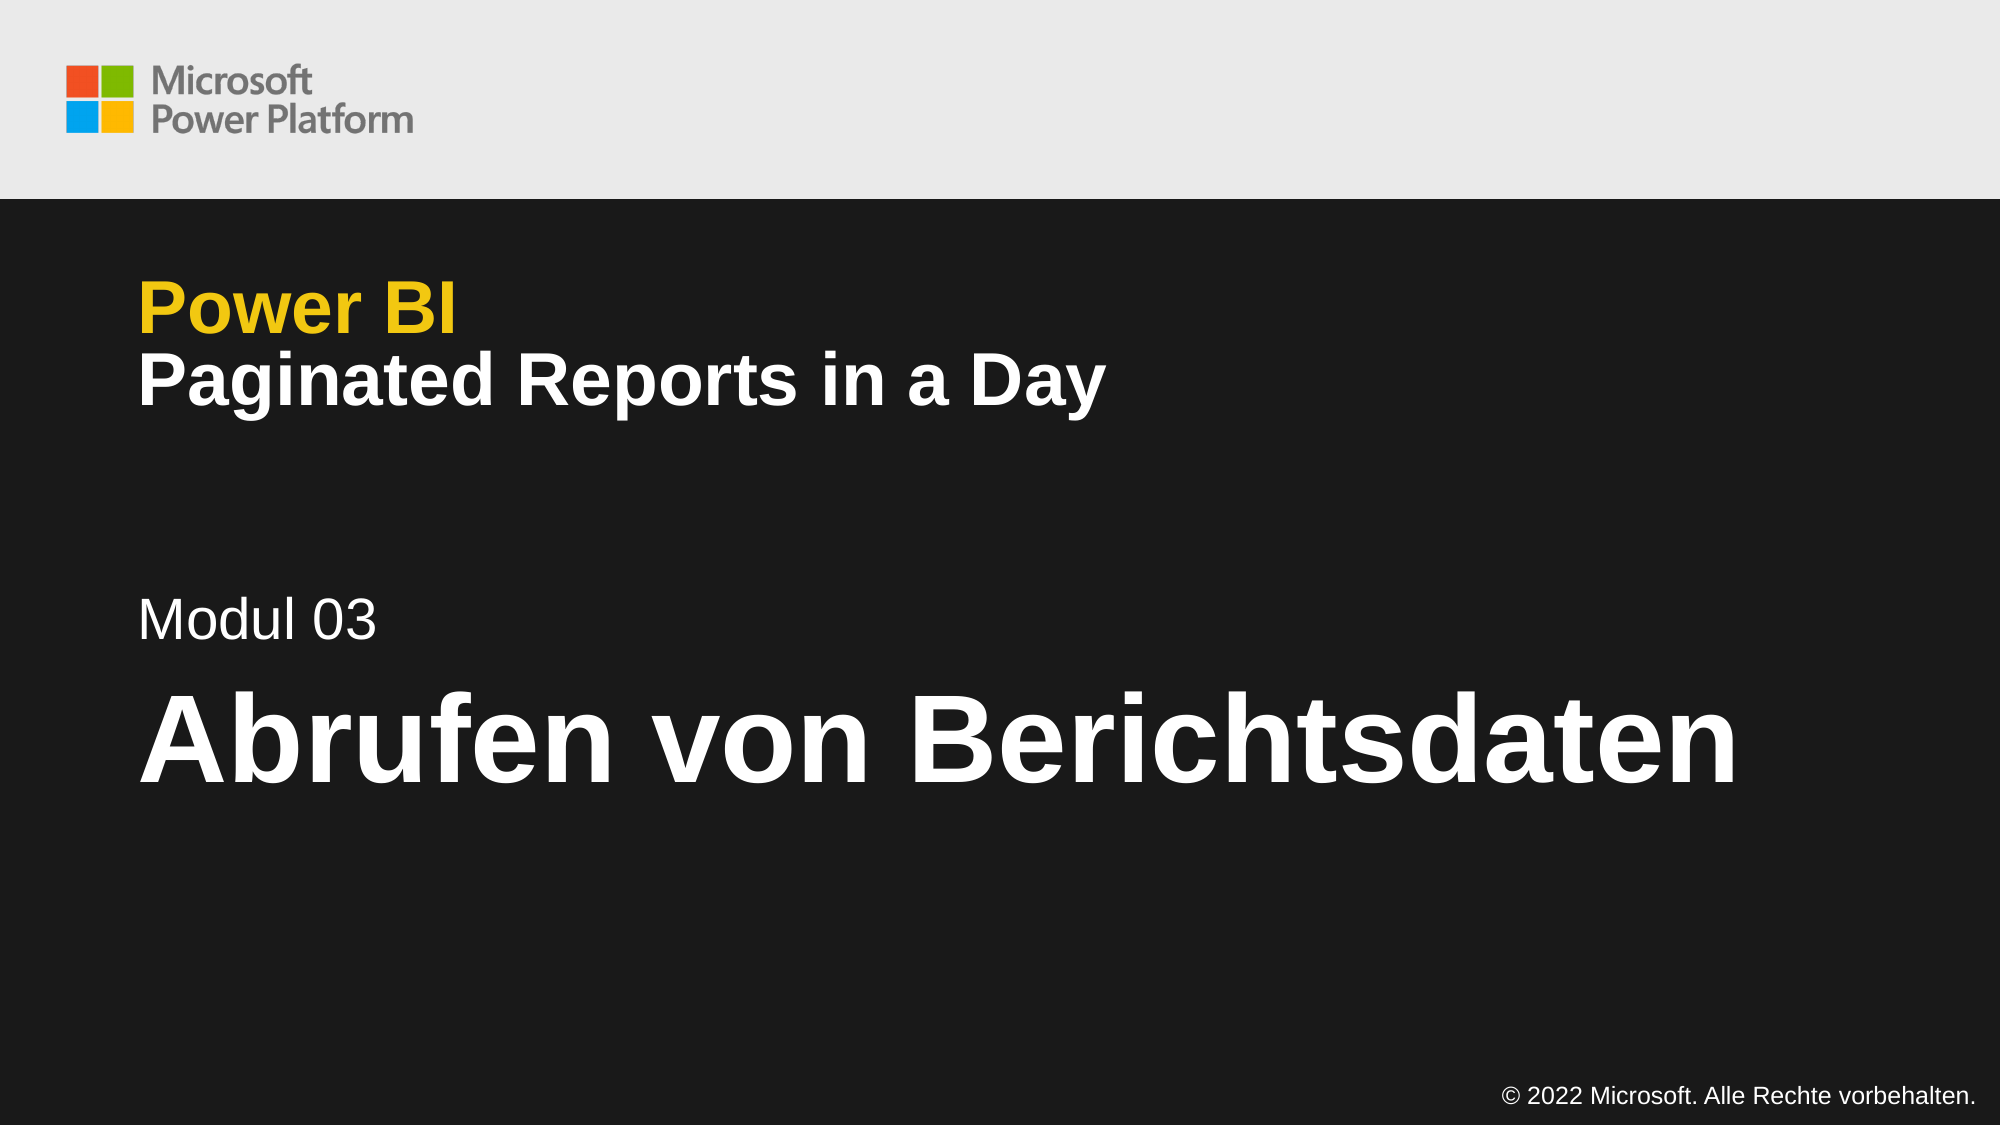

# Power BI Paginated Reports in a Day
Modul 03
Abrufen von Berichtsdaten
© 2022 Microsoft. Alle Rechte vorbehalten.